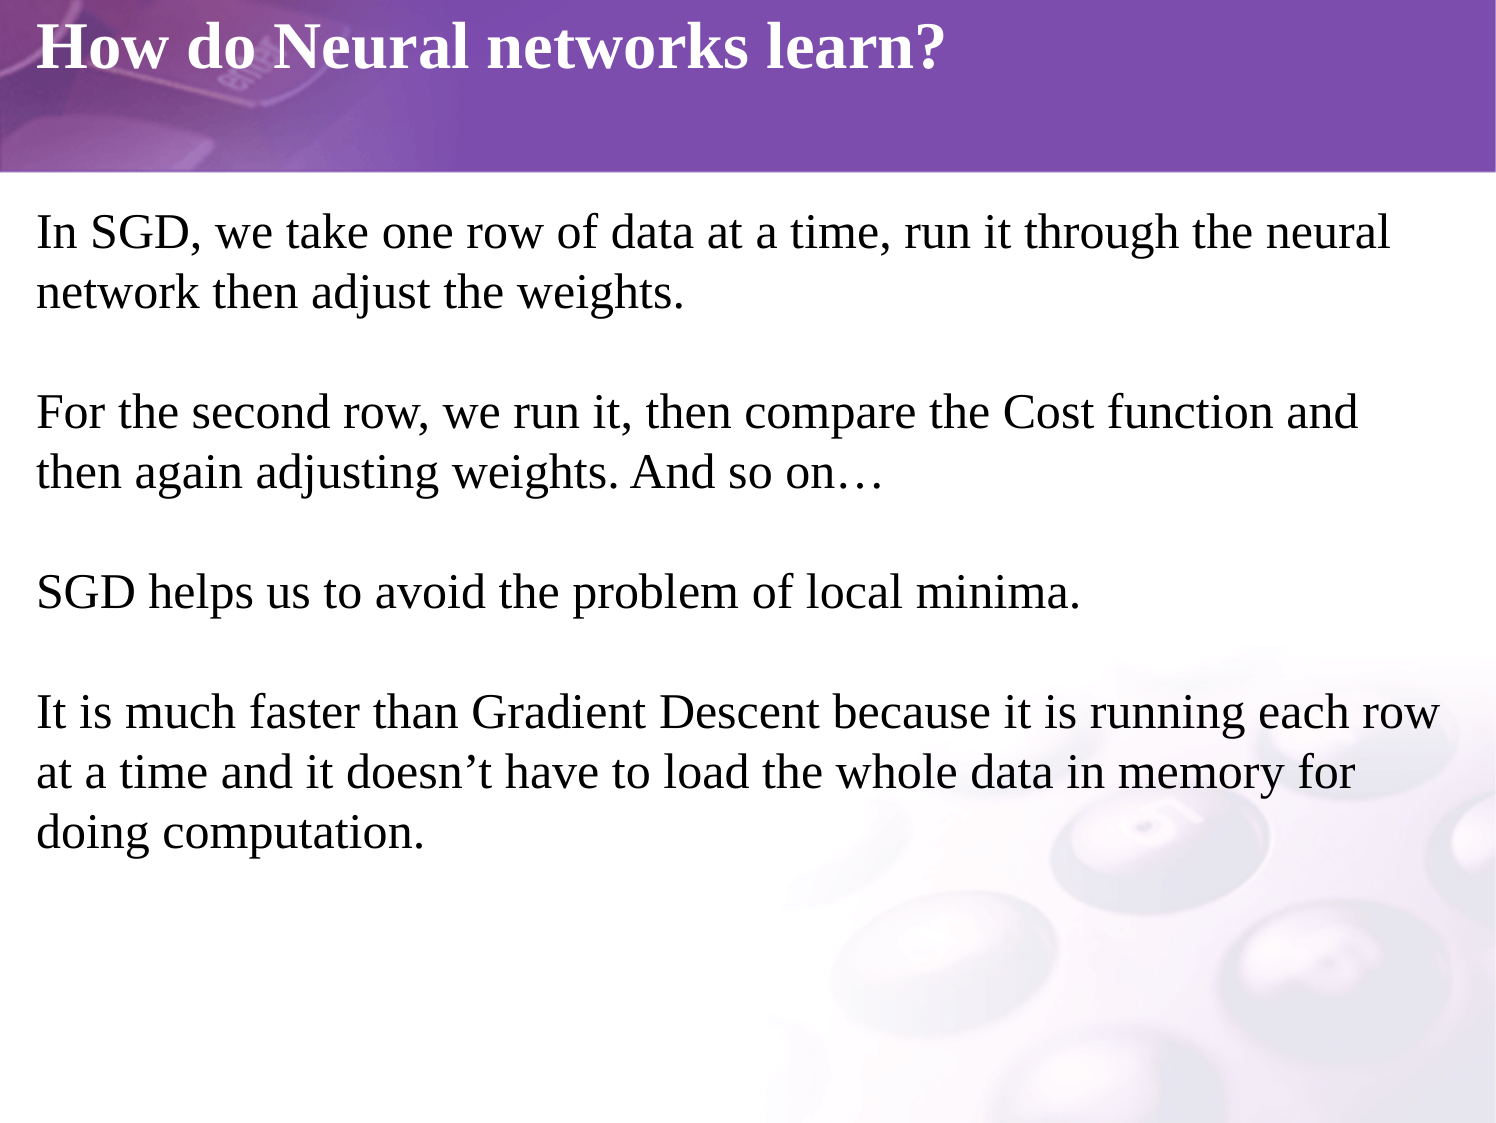

# How do Neural networks learn?
In SGD, we take one row of data at a time, run it through the neural network then adjust the weights.

For the second row, we run it, then compare the Cost function and then again adjusting weights. And so on…

SGD helps us to avoid the problem of local minima.

It is much faster than Gradient Descent because it is running each row at a time and it doesn’t have to load the whole data in memory for doing computation.